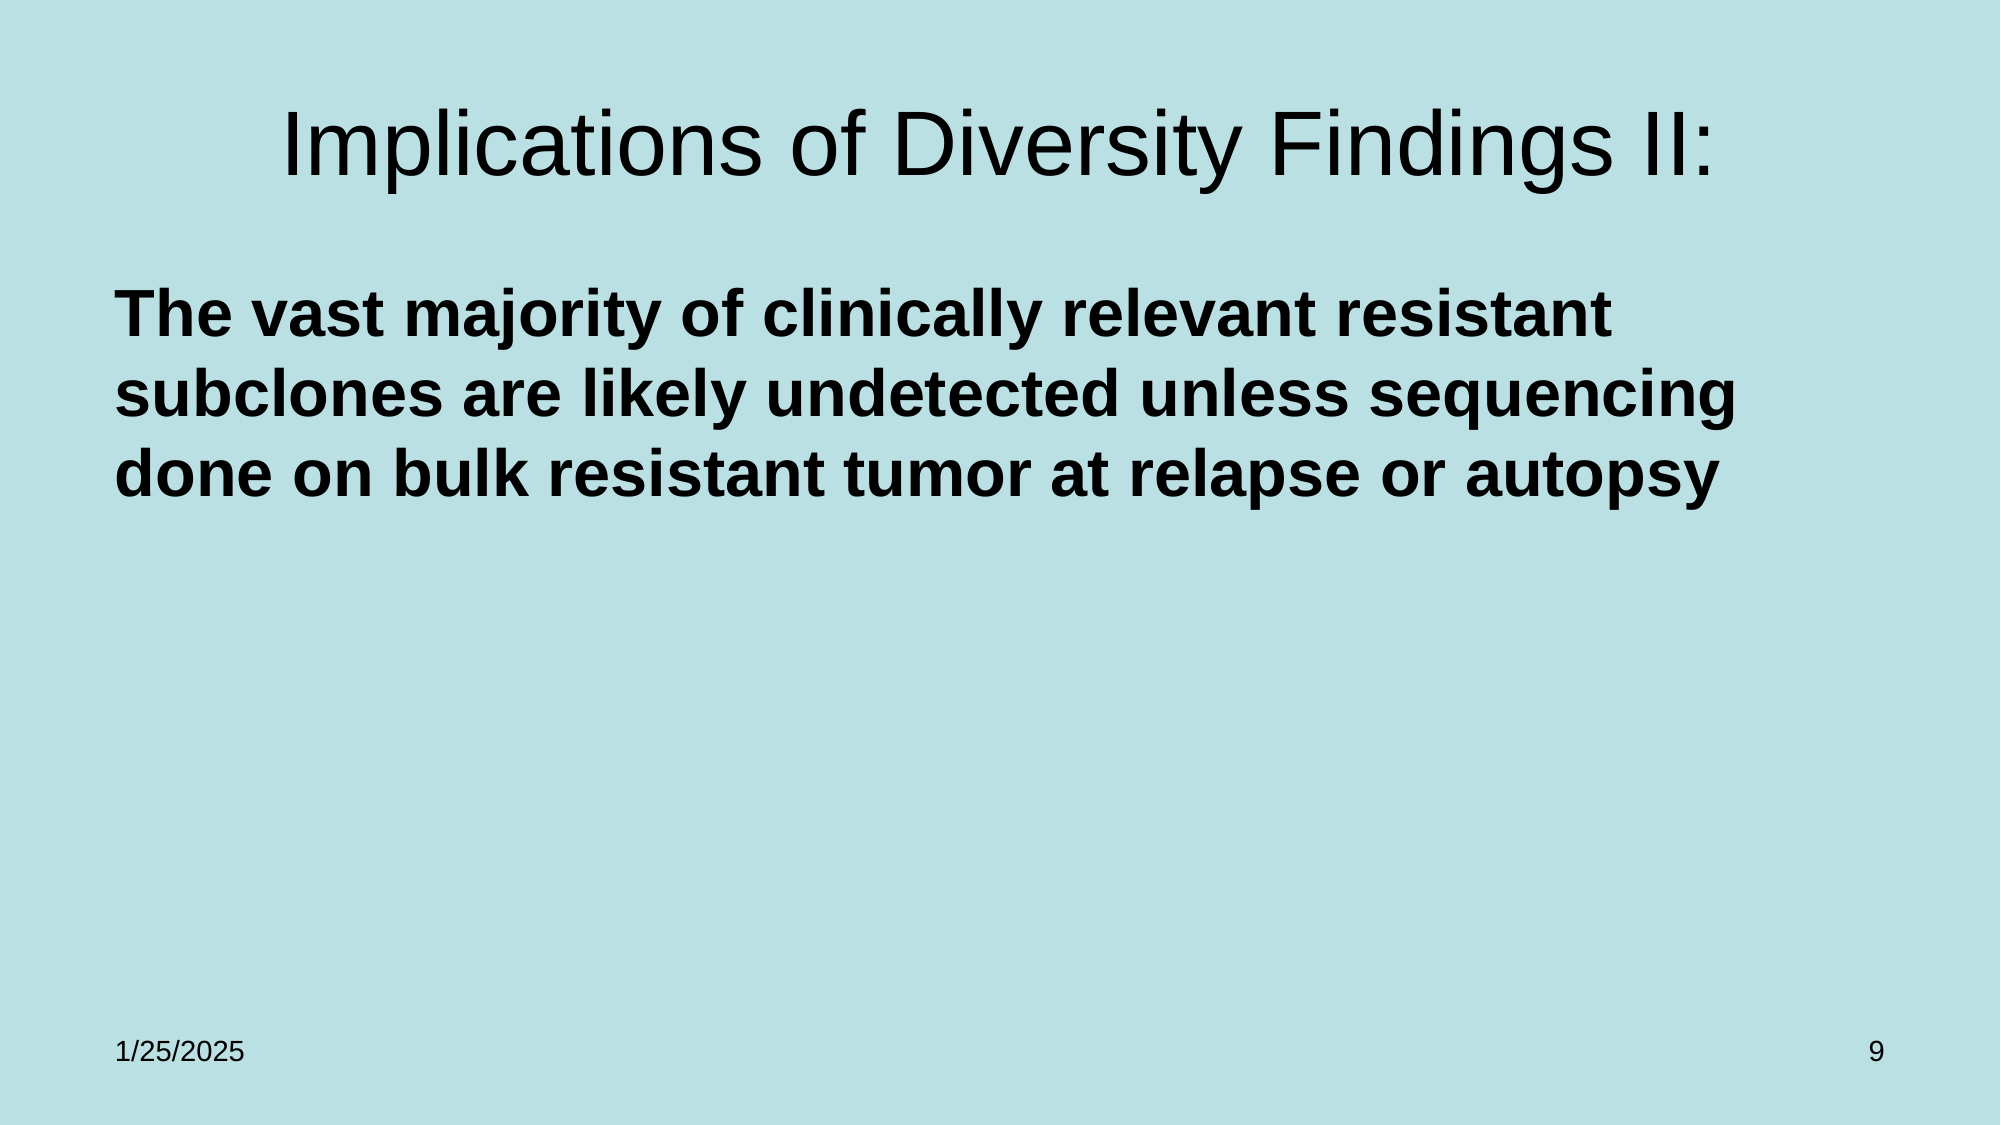

# Implications of Diversity Findings II:
The vast majority of clinically relevant resistant subclones are likely undetected unless sequencing done on bulk resistant tumor at relapse or autopsy
1/25/2025
9